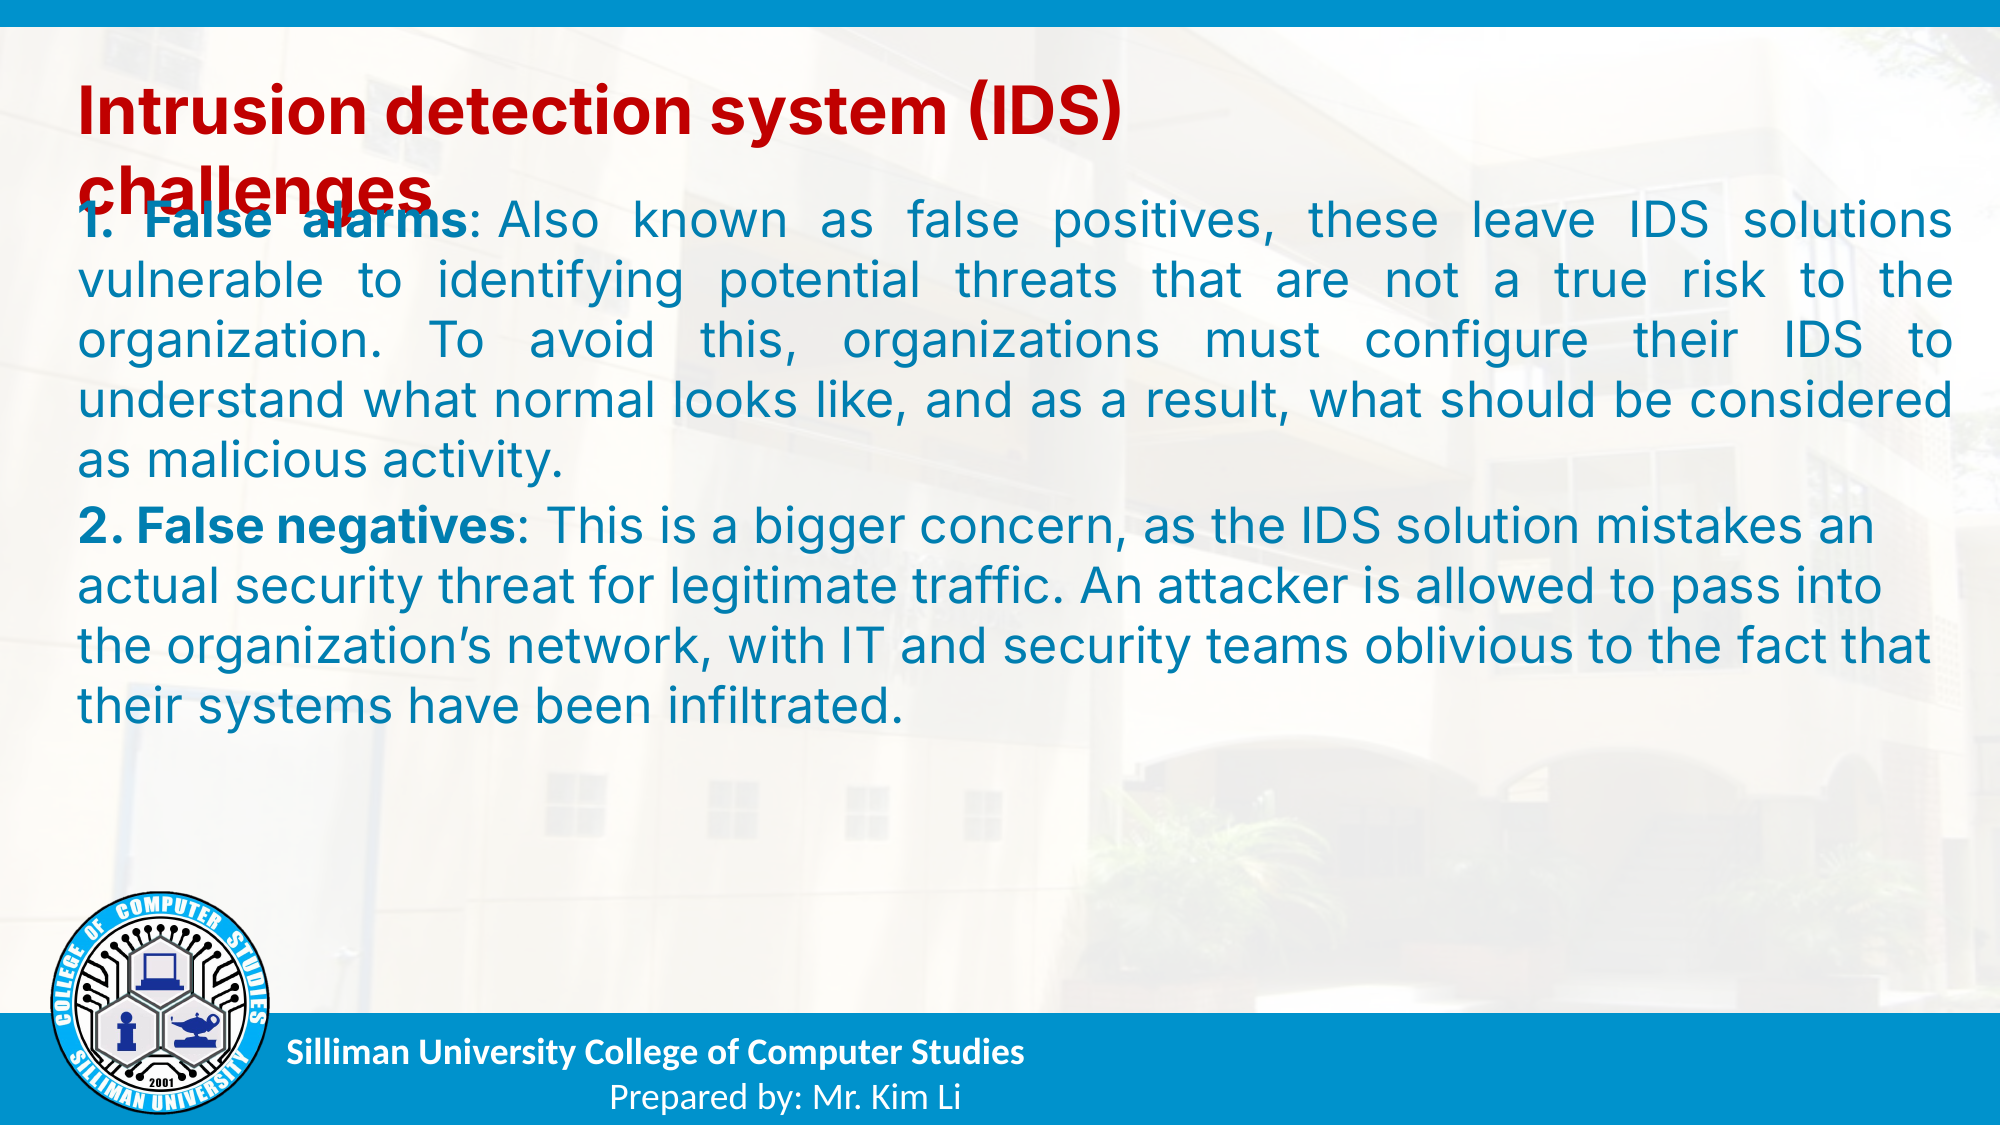

Intrusion detection system (IDS) challenges
1. False alarms: Also known as false positives, these leave IDS solutions vulnerable to identifying potential threats that are not a true risk to the organization. To avoid this, organizations must configure their IDS to understand what normal looks like, and as a result, what should be considered as malicious activity.
2. False negatives: This is a bigger concern, as the IDS solution mistakes an actual security threat for legitimate traffic. An attacker is allowed to pass into the organization’s network, with IT and security teams oblivious to the fact that their systems have been infiltrated.